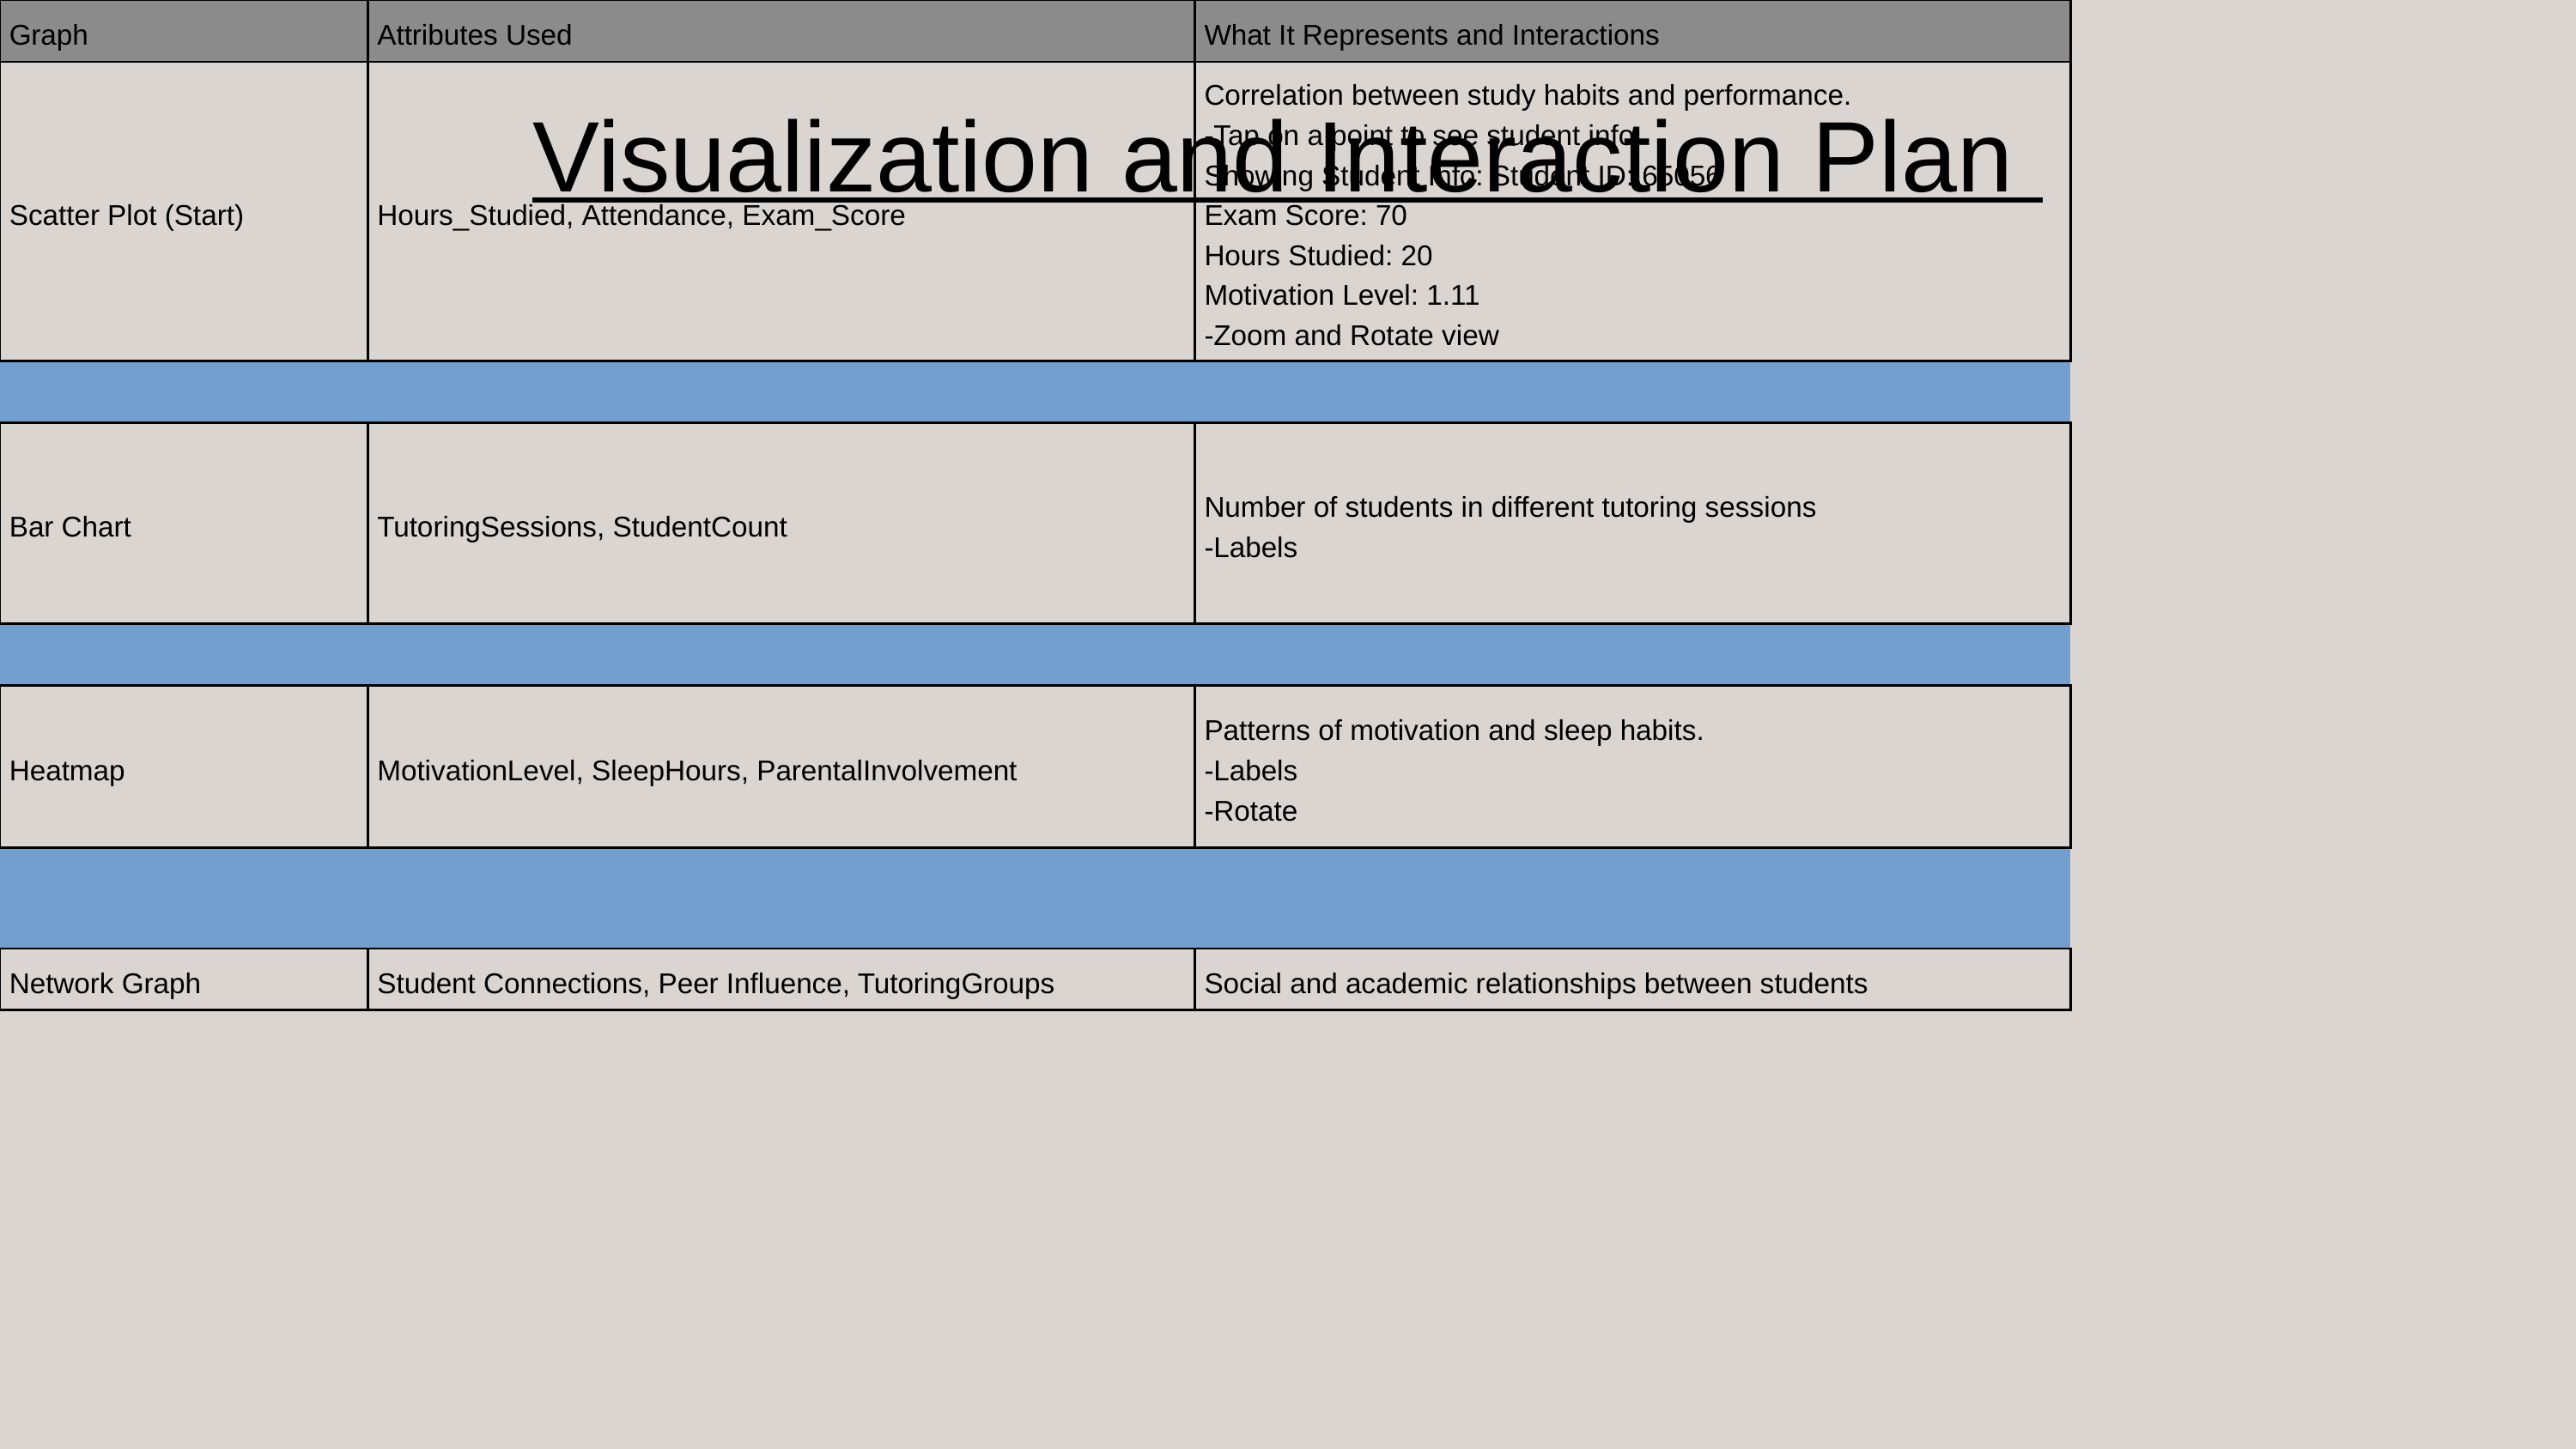

Visualization and Interaction Plan
| Graph | Attributes Used | What It Represents and Interactions |
| --- | --- | --- |
| Scatter Plot (Start) | Hours\_Studied, Attendance, Exam\_Score | Correlation between study habits and performance. -Tap on a point to see student info Showing Student Info: Student ID: 65056 Exam Score: 70 Hours Studied: 20 Motivation Level: 1.11 -Zoom and Rotate view |
| Scatter Plot (Start) | Hours\_Studied, Attendance, Exam\_Score | Correlation between study habits and performance. -Tap on a point to see student info Showing Student Info: Student ID: 65056 Exam Score: 70 Hours Studied: 20 Motivation Level: 1.11 -Zoom and Rotate view |
| Bar Chart | TutoringSessions, StudentCount | Number of students in different tutoring sessions -Labels |
| Bar Chart | TutoringSessions, StudentCount | Number of students in different tutoring sessions -Labels |
| Heatmap | MotivationLevel, SleepHours, ParentalInvolvement | Patterns of motivation and sleep habits. -Labels -Rotate |
| Heatmap | MotivationLevel, SleepHours, ParentalInvolvement | Patterns of motivation and sleep habits. -Labels -Rotate |
| Network Graph | Student Connections, Peer Influence, TutoringGroups | Social and academic relationships between students |
| Network Graph | Student Connections, Peer Influence, TutoringGroups | Social and academic relationships between students |
| Parallel Coordinates | HoursStudied, ExamScore, ParentalInvolvement | Comparison of multiple student attributes over a dataset |
| Parallel Coordinates | HoursStudied, ExamScore, ParentalInvolvement | Comparison of multiple student attributes over a dataset |